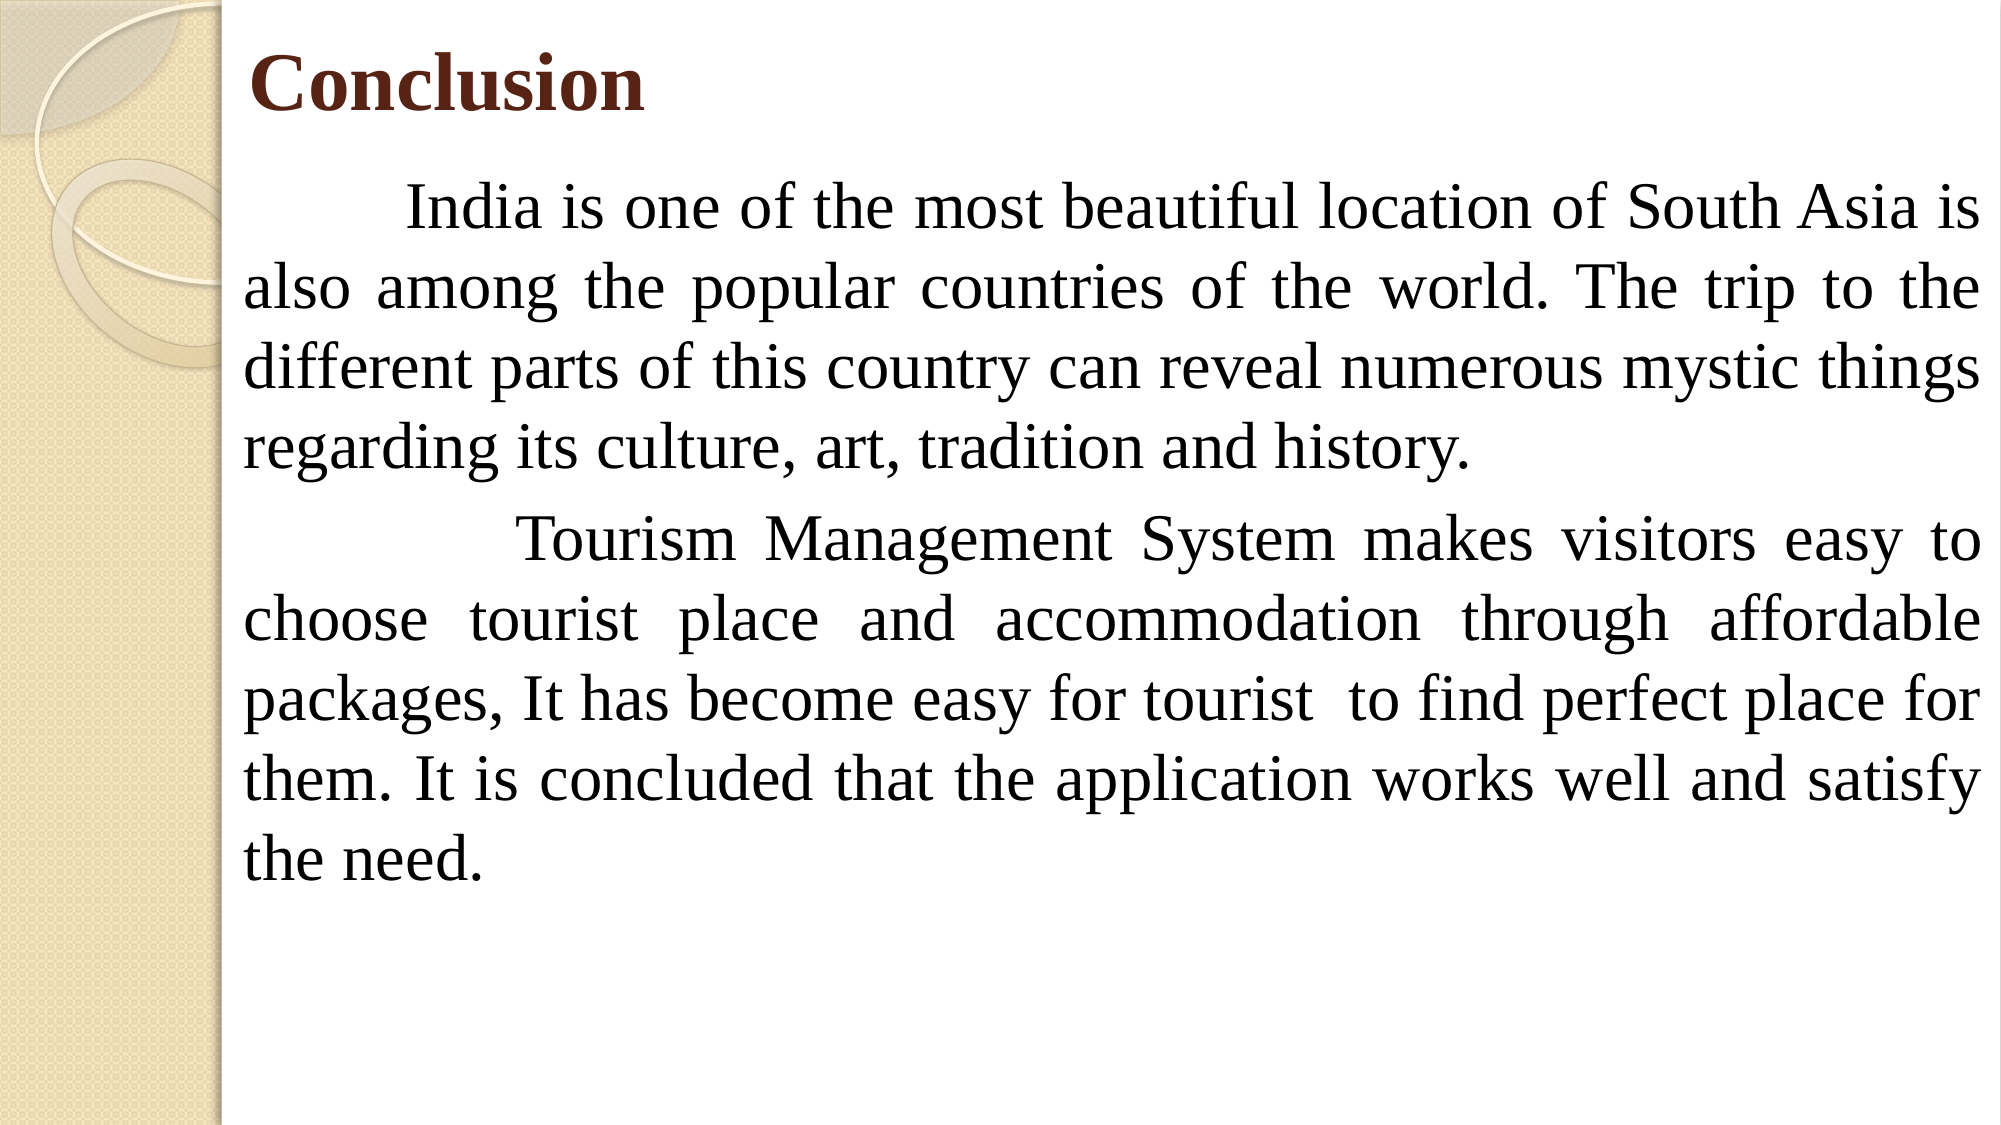

# Conclusion
      	India is one of the most beautiful location of South Asia is also among the popular countries of the world. The trip to the different parts of this country can reveal numerous mystic things regarding its culture, art, tradition and history.
          Tourism Management System makes visitors easy to choose tourist place and accommodation through affordable packages, It has become easy for tourist  to find perfect place for them. It is concluded that the application works well and satisfy the need.